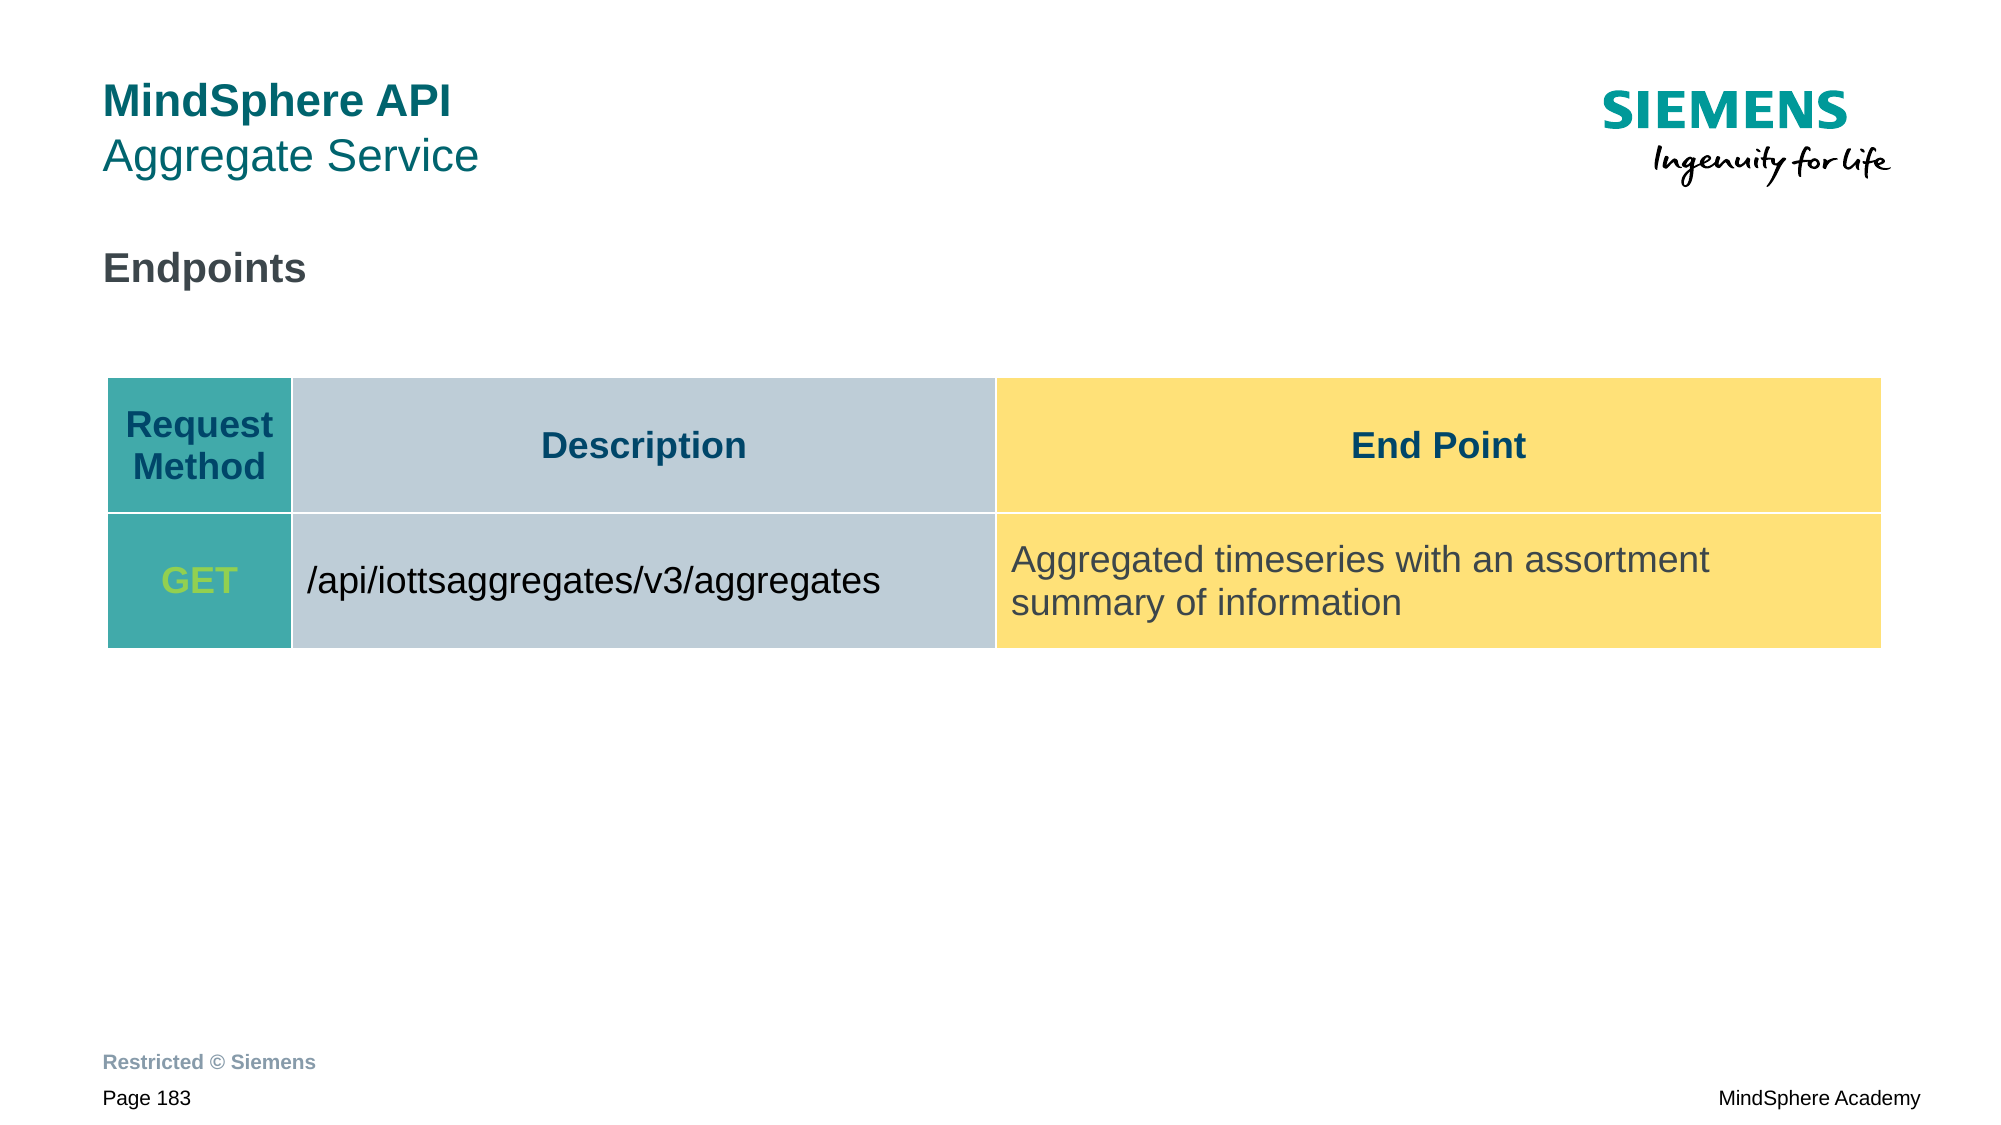

# MindSphere API Aggregate Service
Endpoints
| Request Method | Description | End Point |
| --- | --- | --- |
| GET | /api/iottsaggregates/v3/aggregates | Aggregated timeseries with an assortment summary of information |